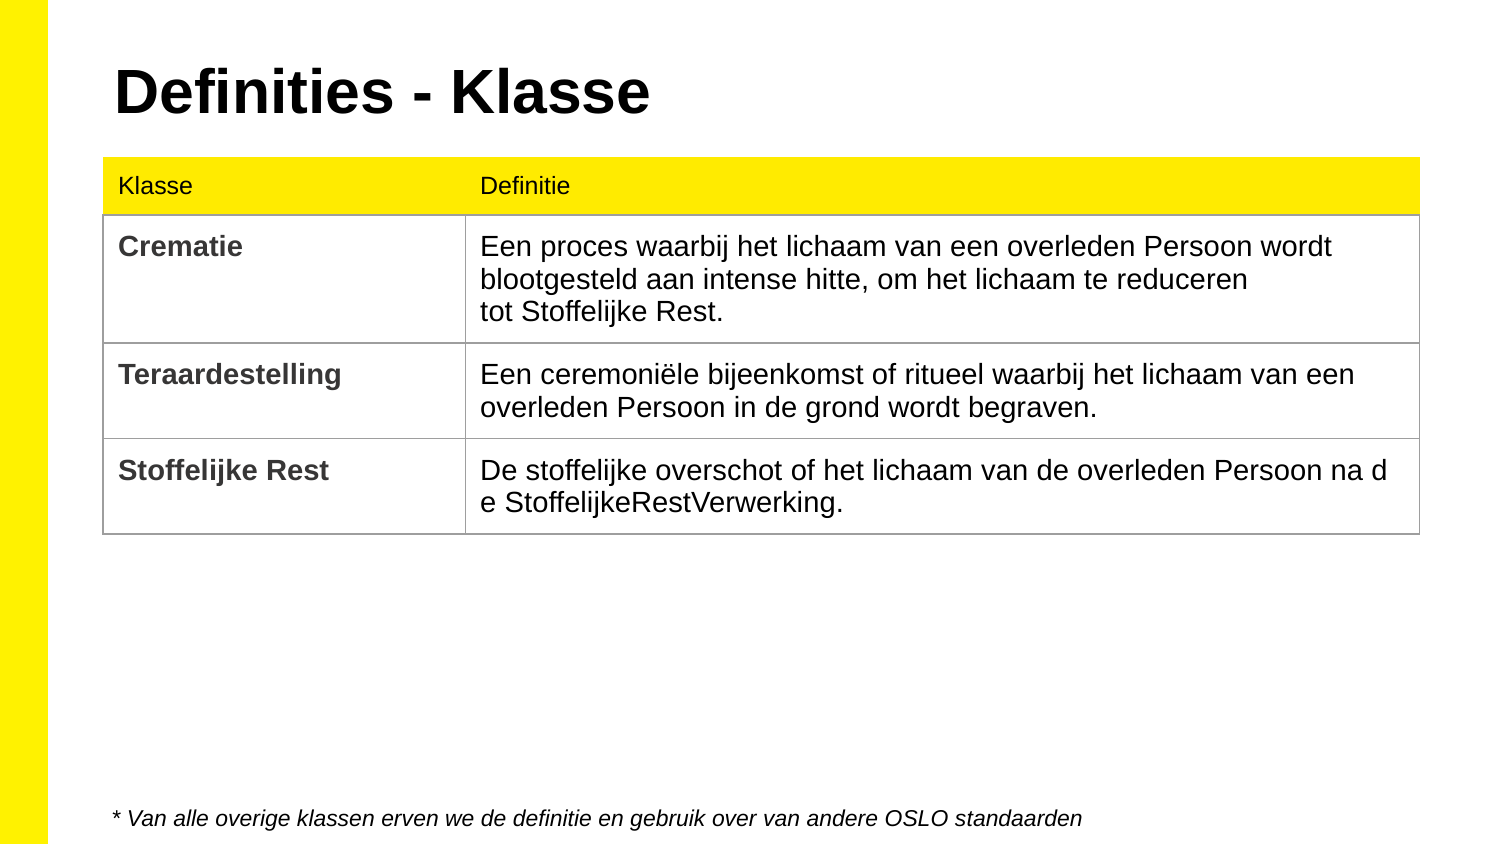

Definities - Klasse
| Klasse | Definitie |
| --- | --- |
| Crematie | Een proces waarbij het lichaam van een overleden Persoon wordt blootgesteld aan intense hitte, om het lichaam te reduceren tot Stoffelijke Rest. |
| Teraardestelling | Een ceremoniële bijeenkomst of ritueel waarbij het lichaam van een overleden Persoon in de grond wordt begraven. |
| Stoffelijke Rest | De stoffelijke overschot of het lichaam van de overleden Persoon na de StoffelijkeRestVerwerking. |
* Van alle overige klassen erven we de definitie en gebruik over van andere OSLO standaarden